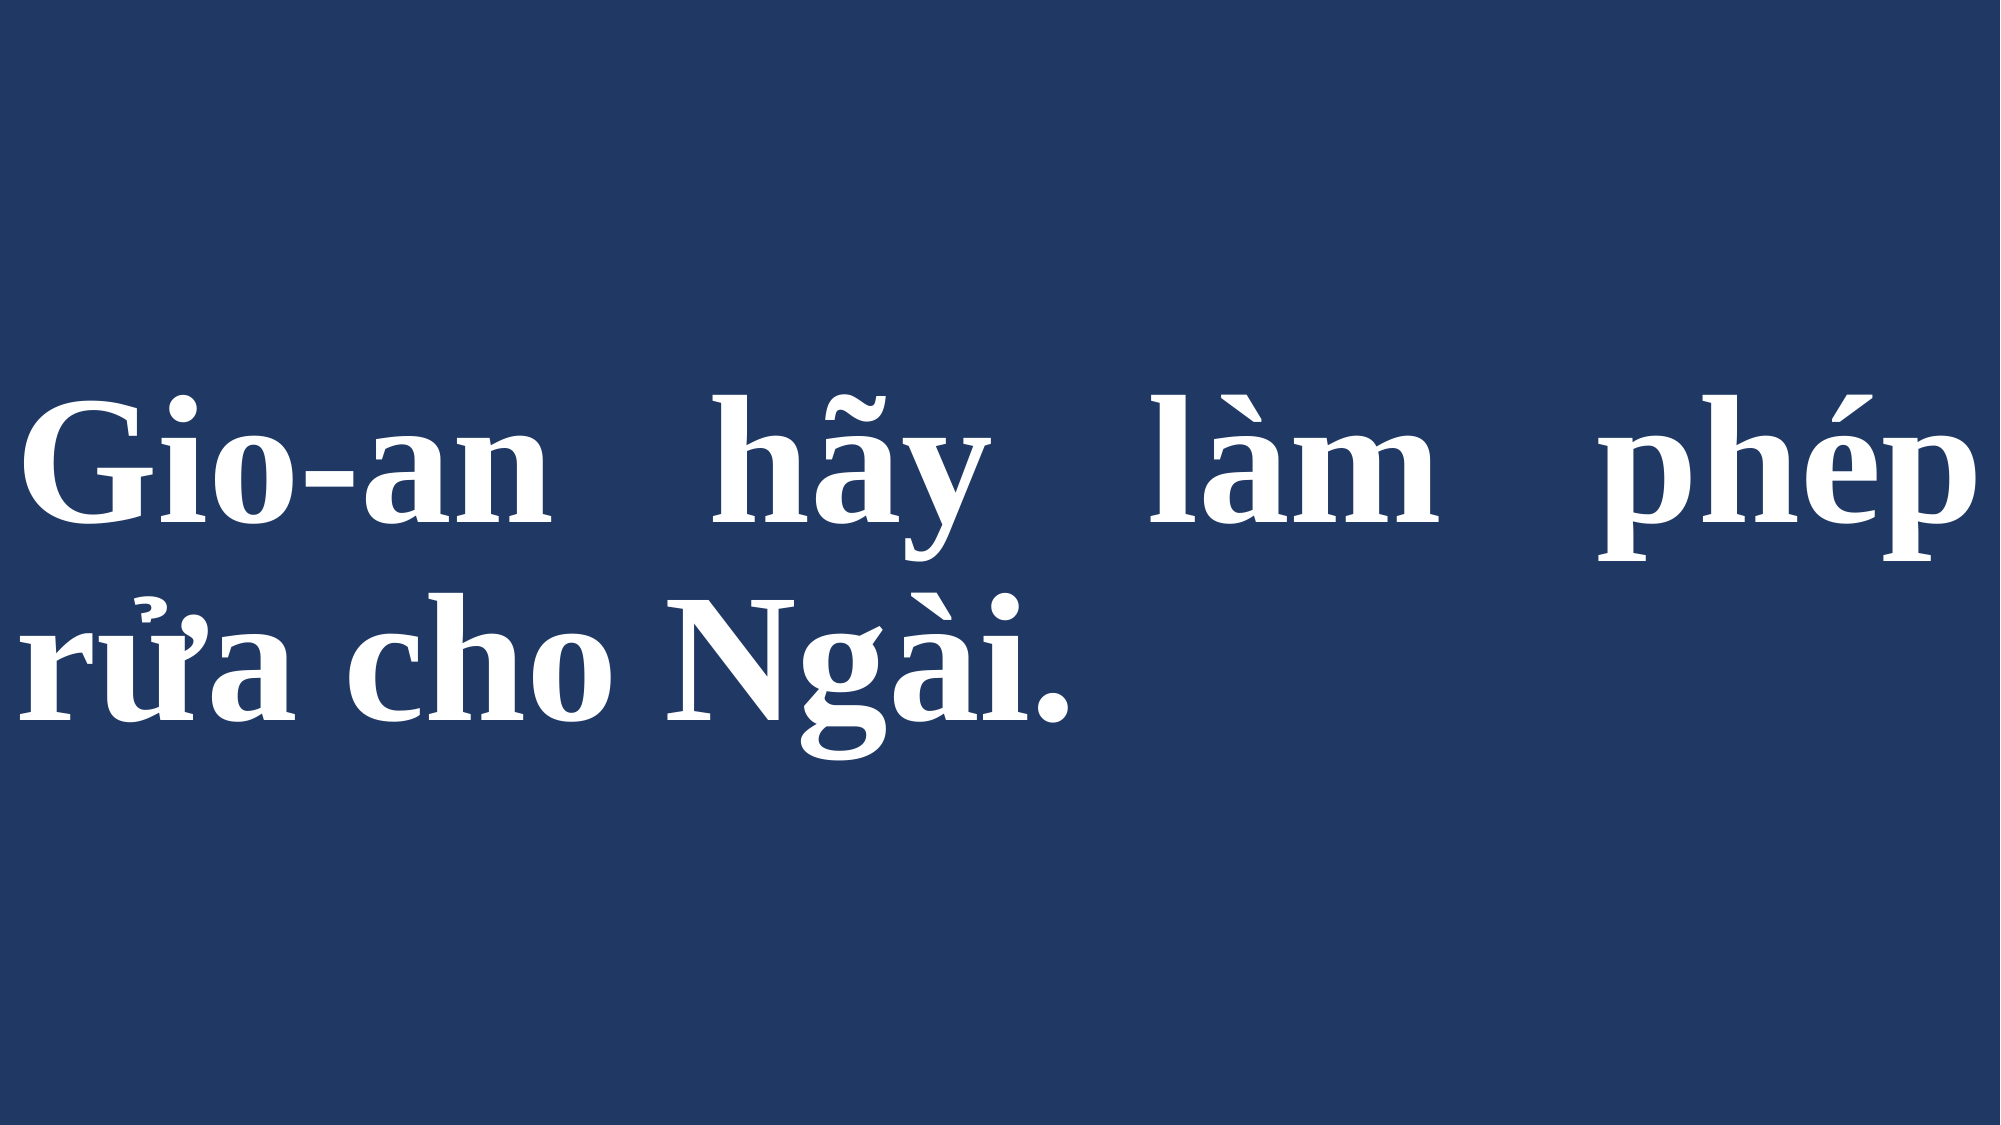

# Gio-an hãy làm phép rửa cho Ngài.